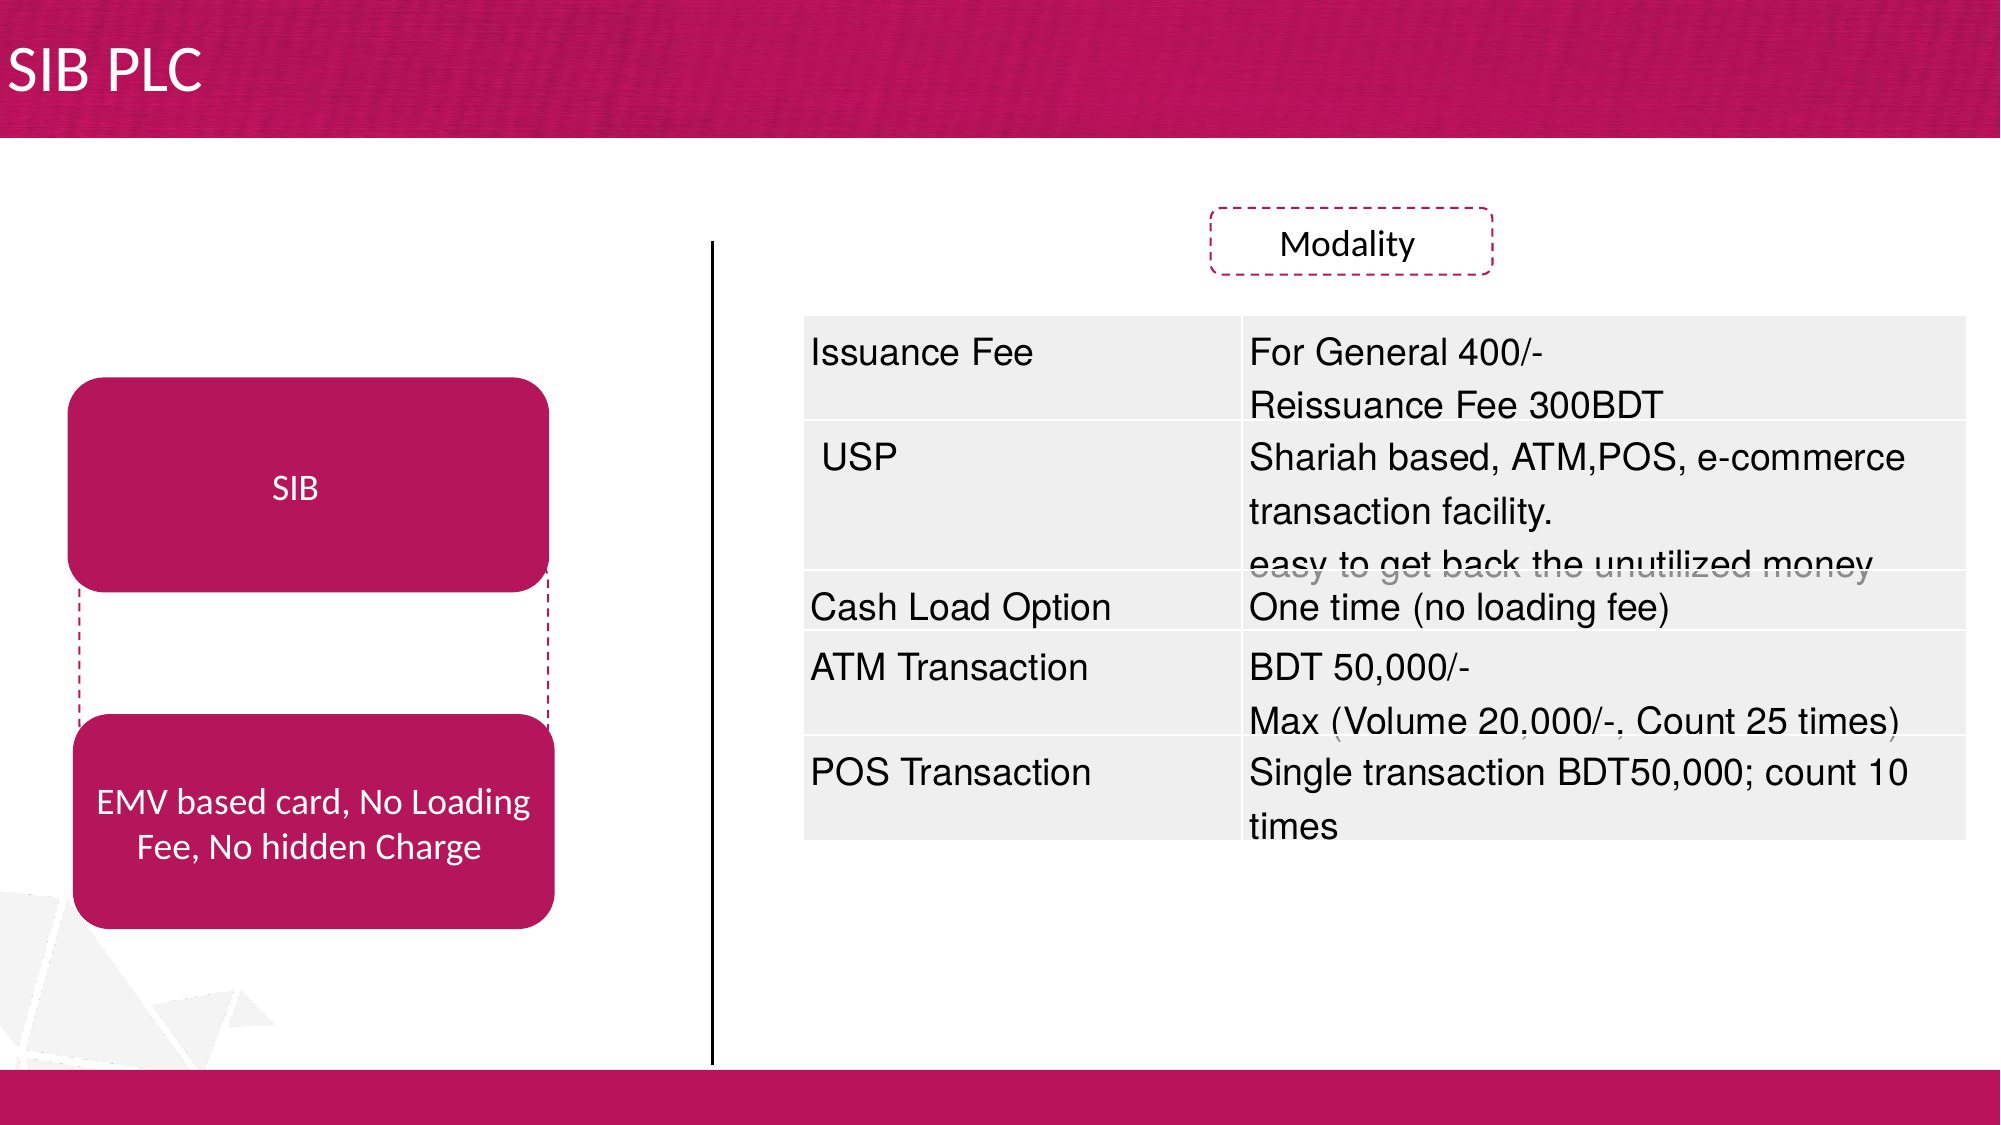

# SIB PLC

Modality

| Issuance Fee | For General 400/- Reissuance Fee 300BDT |
| --- | --- |
| USP | Shariah based, ATM,POS, e-commerce transaction facility. easy to get back the unutilized money |
| Cash Load Option | One time (no loading fee) |
| ATM Transaction | BDT 50,000/- Max (Volume 20,000/-, Count 25 times) |
| POS Transaction | Single transaction BDT50,000; count 10 times |

SIB

EMV based card, No Loading Fee, No hidden Charge